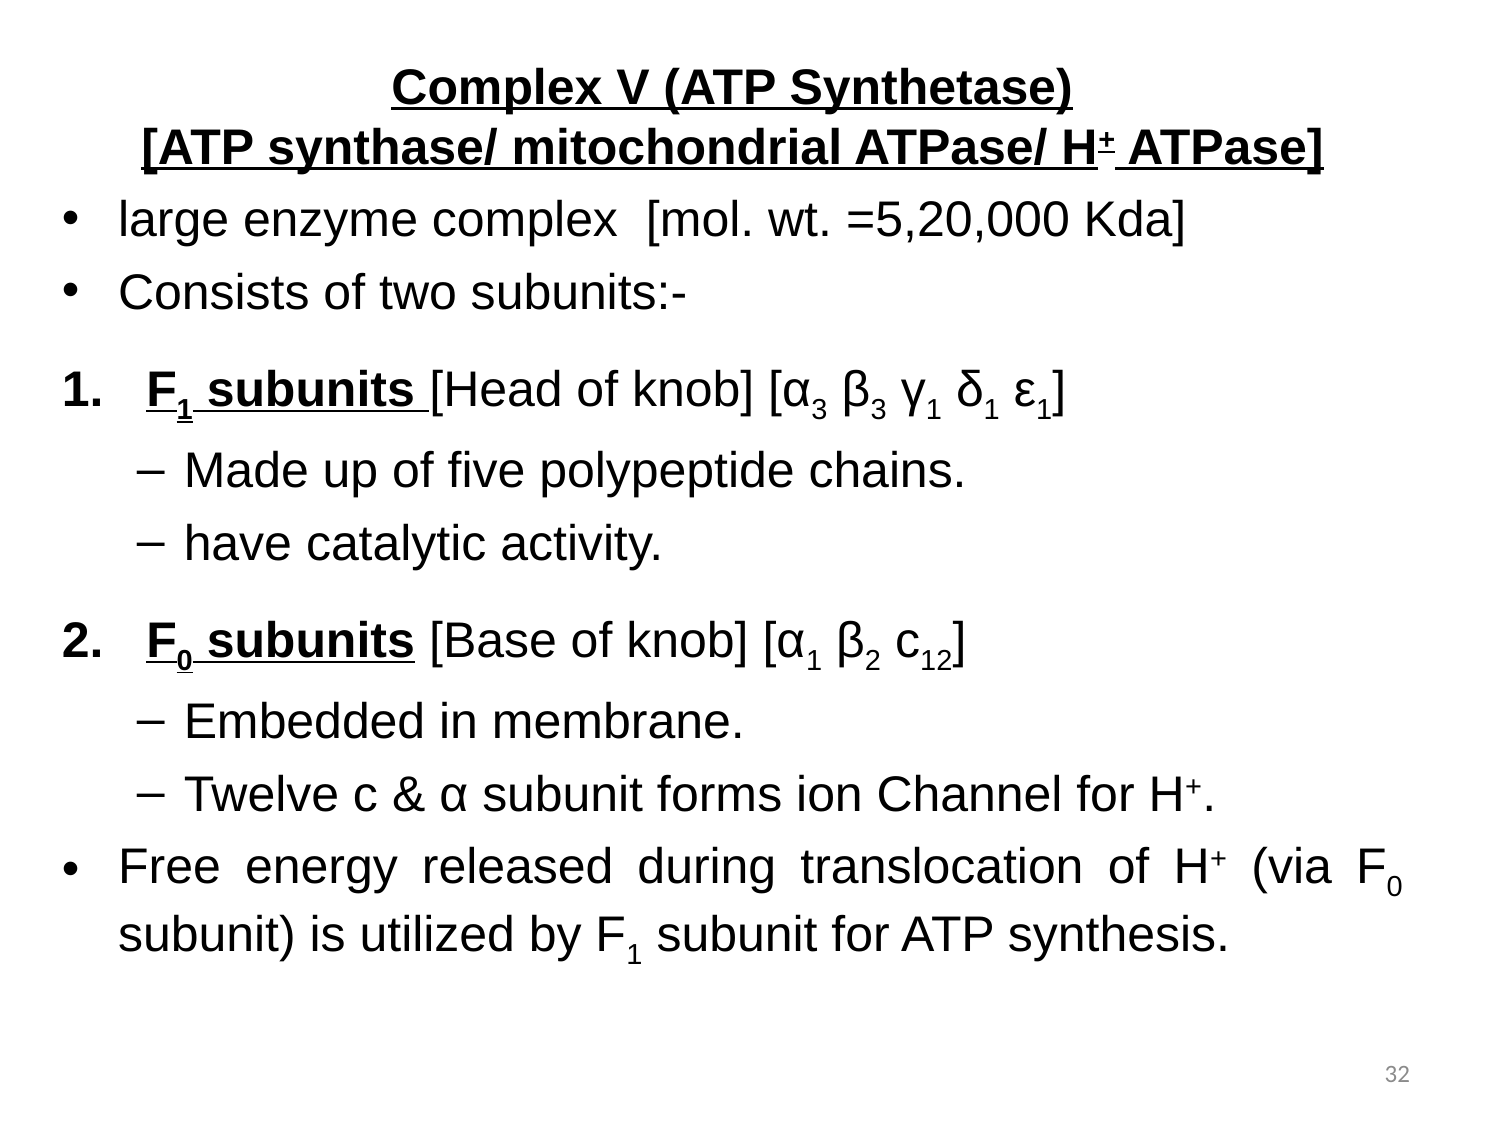

Complex V (ATP Synthetase)
[ATP synthase/ mitochondrial ATPase/ H+ ATPase]
large enzyme complex  [mol. wt. =5,20,000 Kda]
Consists of two subunits:-
F1 subunits [Head of knob] [α3 β3 γ1 δ1 ε1]
Made up of five polypeptide chains.
have catalytic activity.
F0 subunits [Base of knob] [α1 β2 c12]
Embedded in membrane.
Twelve c & α subunit forms ion Channel for H+.
Free energy released during translocation of H+ (via F0 subunit) is utilized by F1 subunit for ATP synthesis.
32